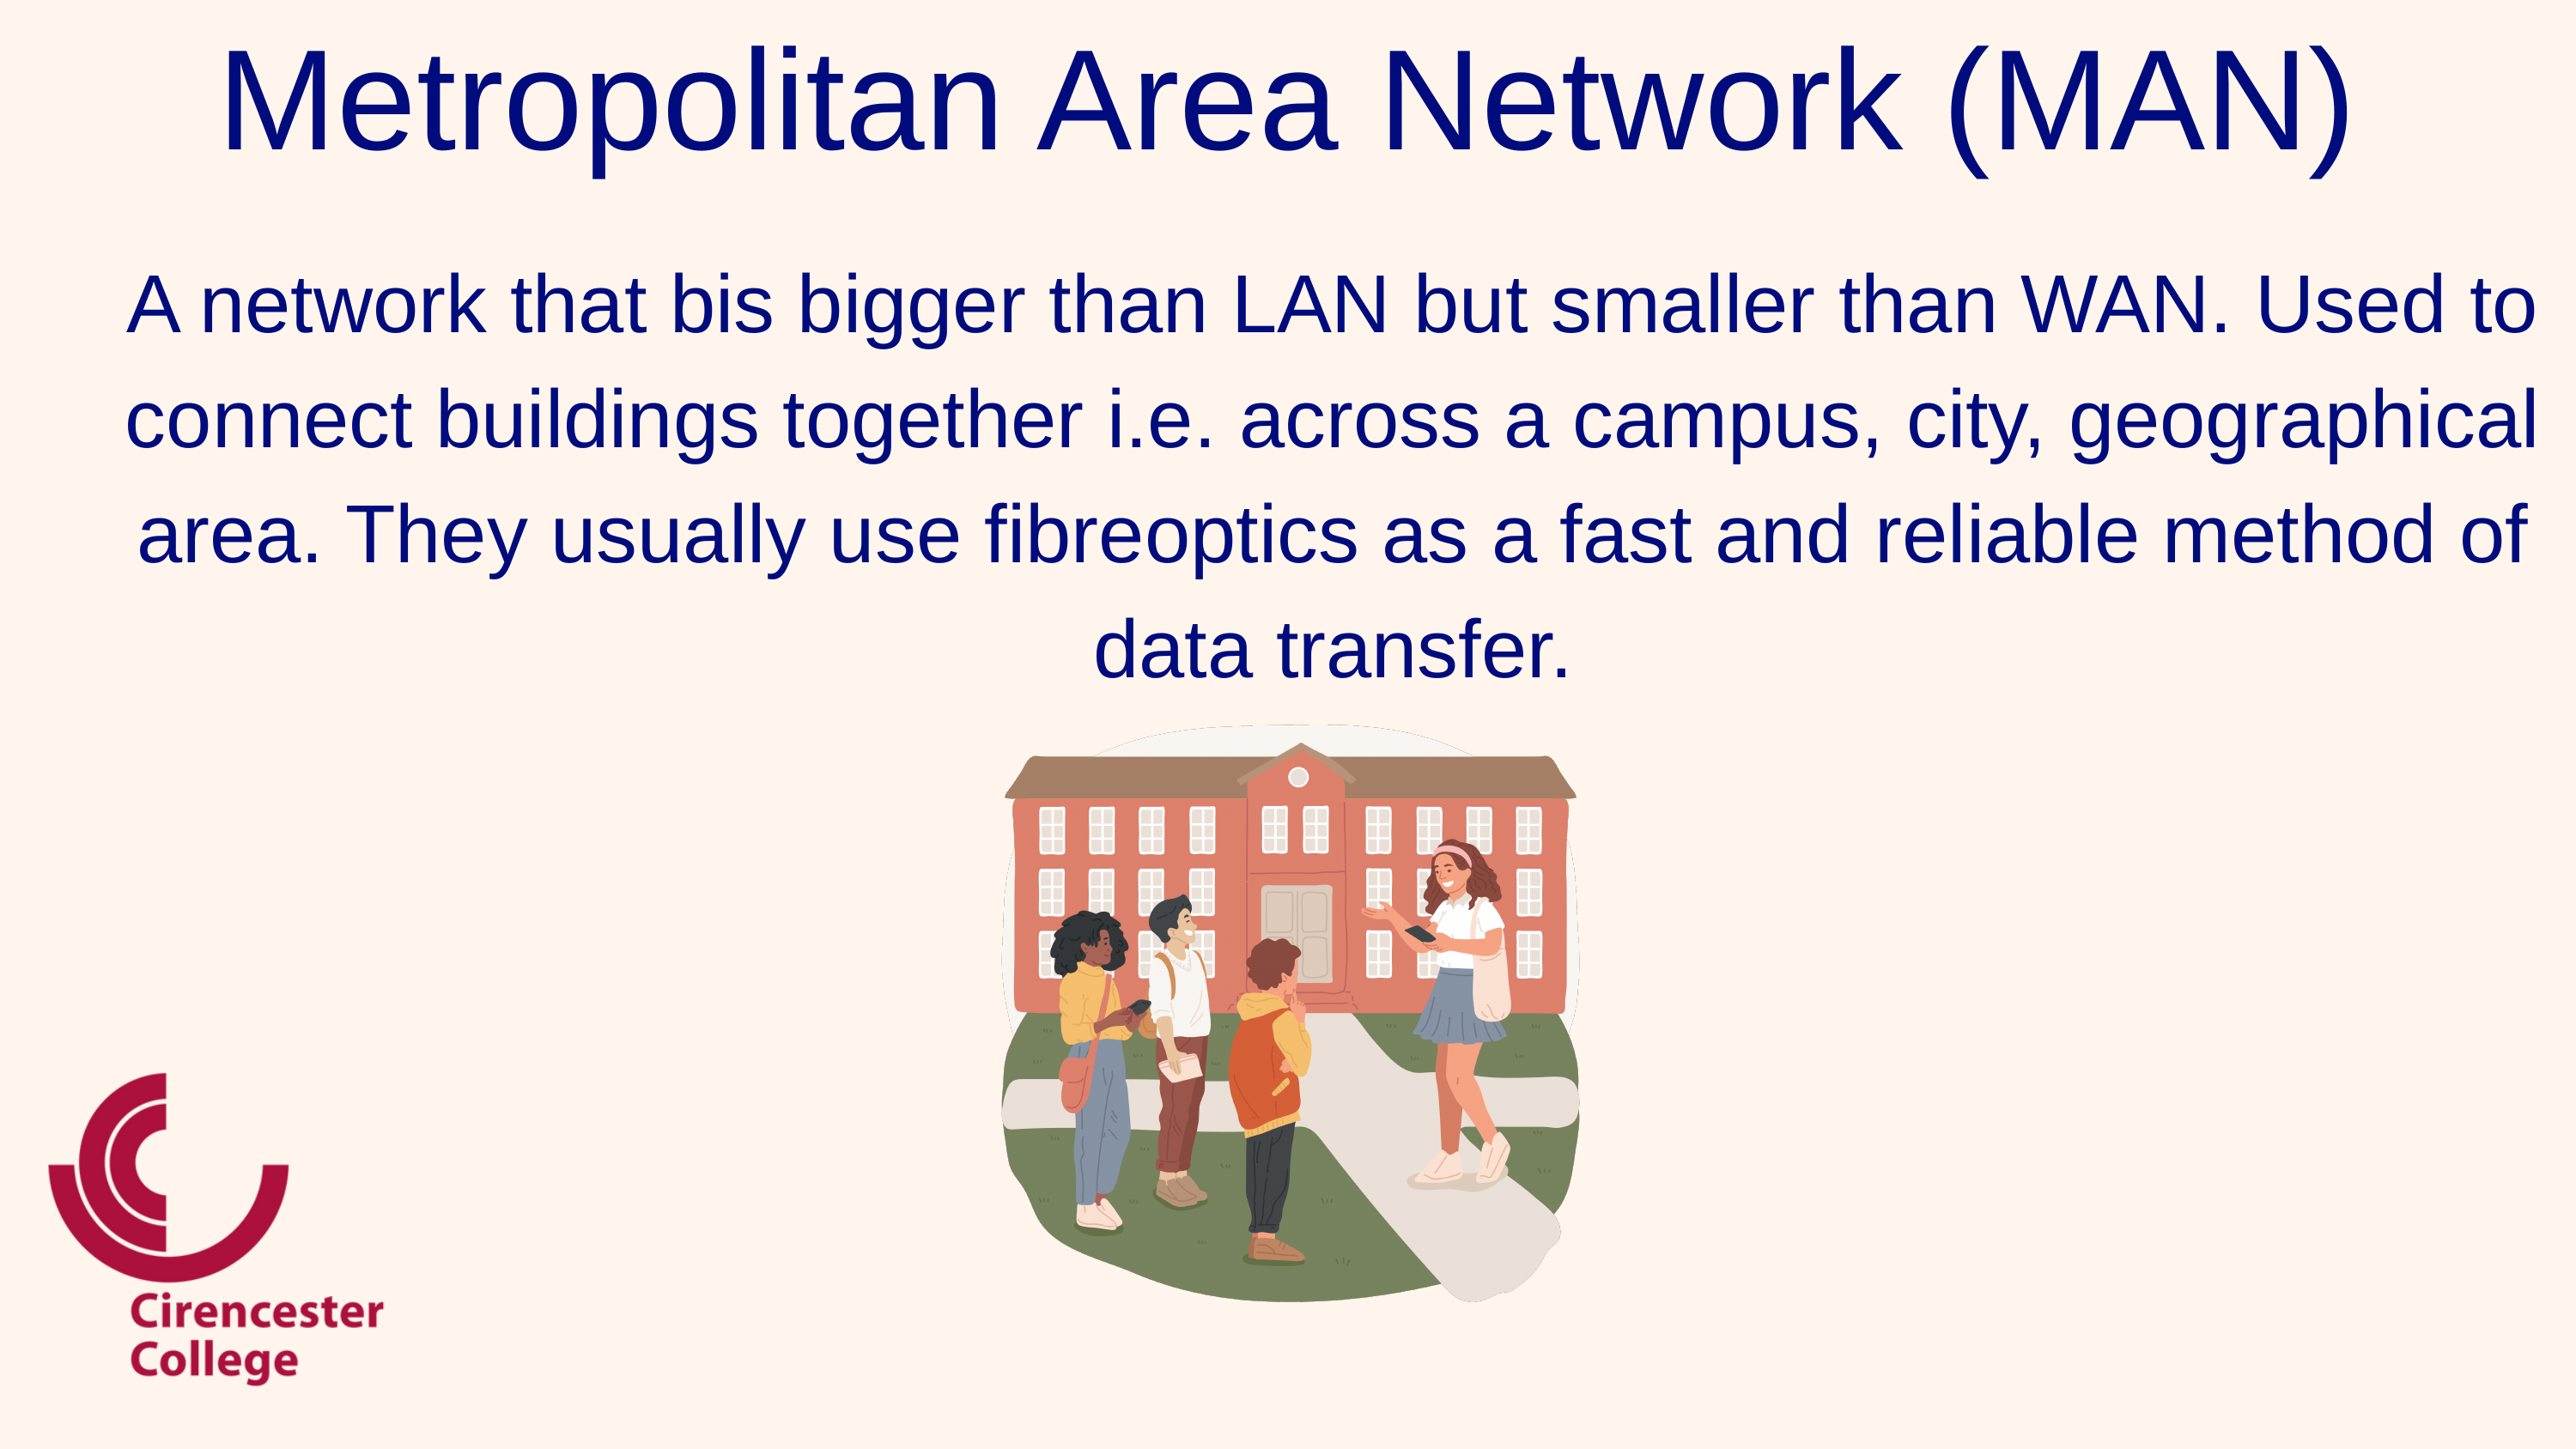

Metropolitan Area Network (MAN)
A network that bis bigger than LAN but smaller than WAN. Used to connect buildings together i.e. across a campus, city, geographical area. They usually use fibreoptics as a fast and reliable method of data transfer.